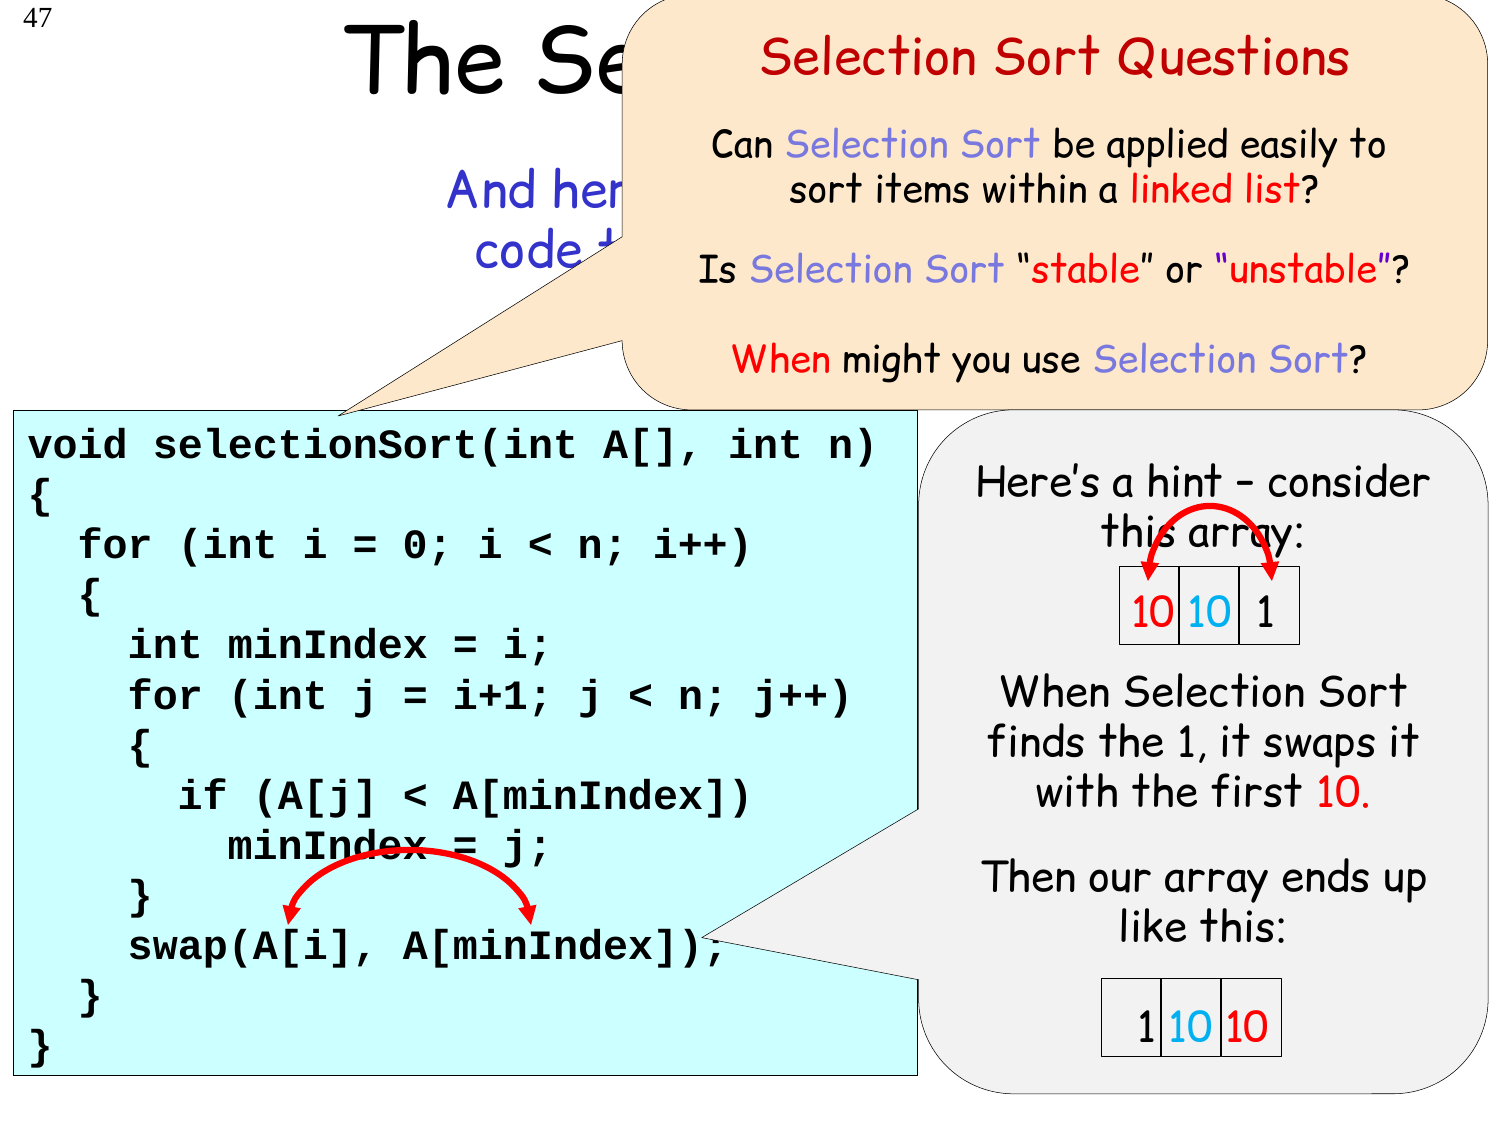

# The Selection Sort
47
Selection Sort Questions

Can Selection Sort be applied easily to
sort items within a linked list?
Is Selection Sort “stable” or “unstable”?
When might you use Selection Sort?
And here’s the C++ source code to sort a bunch of numbers…
void selectionSort(int A[], int n)
{
  for (int i = 0; i < n; i++)
  {
    int minIndex = i;
    for (int j = i+1; j < n; j++)
    {
      if (A[j] < A[minIndex])
        minIndex = j;
    }
    swap(A[i], A[minIndex]);
  }
}
Here’s a hint – consider this array:

10 10  1

When Selection Sort finds the 1, it swaps it with the first 10.

Then our array ends up like this:

1 10 10